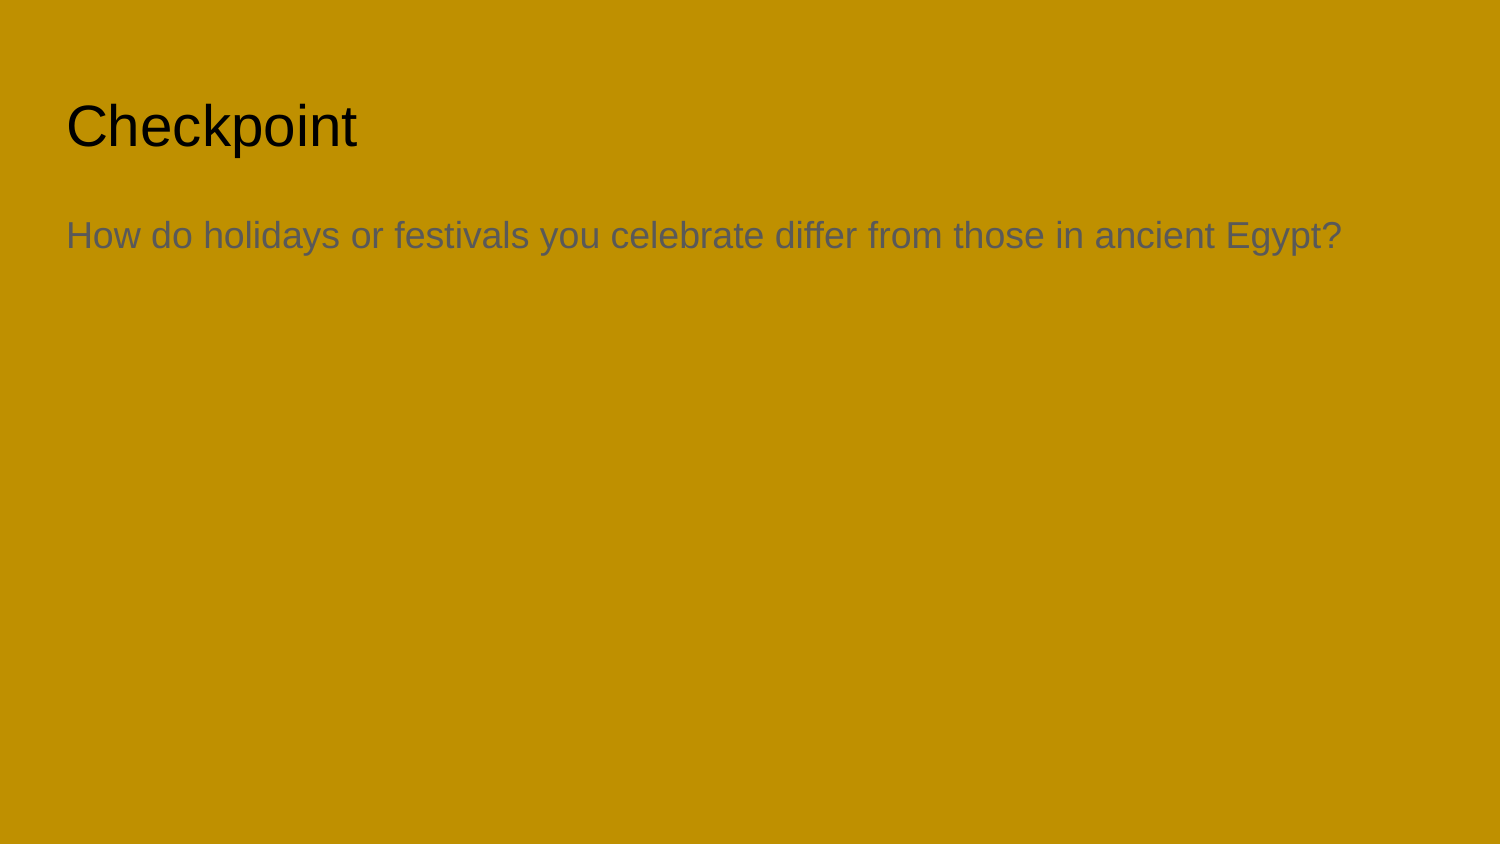

# Checkpoint
How do holidays or festivals you celebrate differ from those in ancient Egypt?